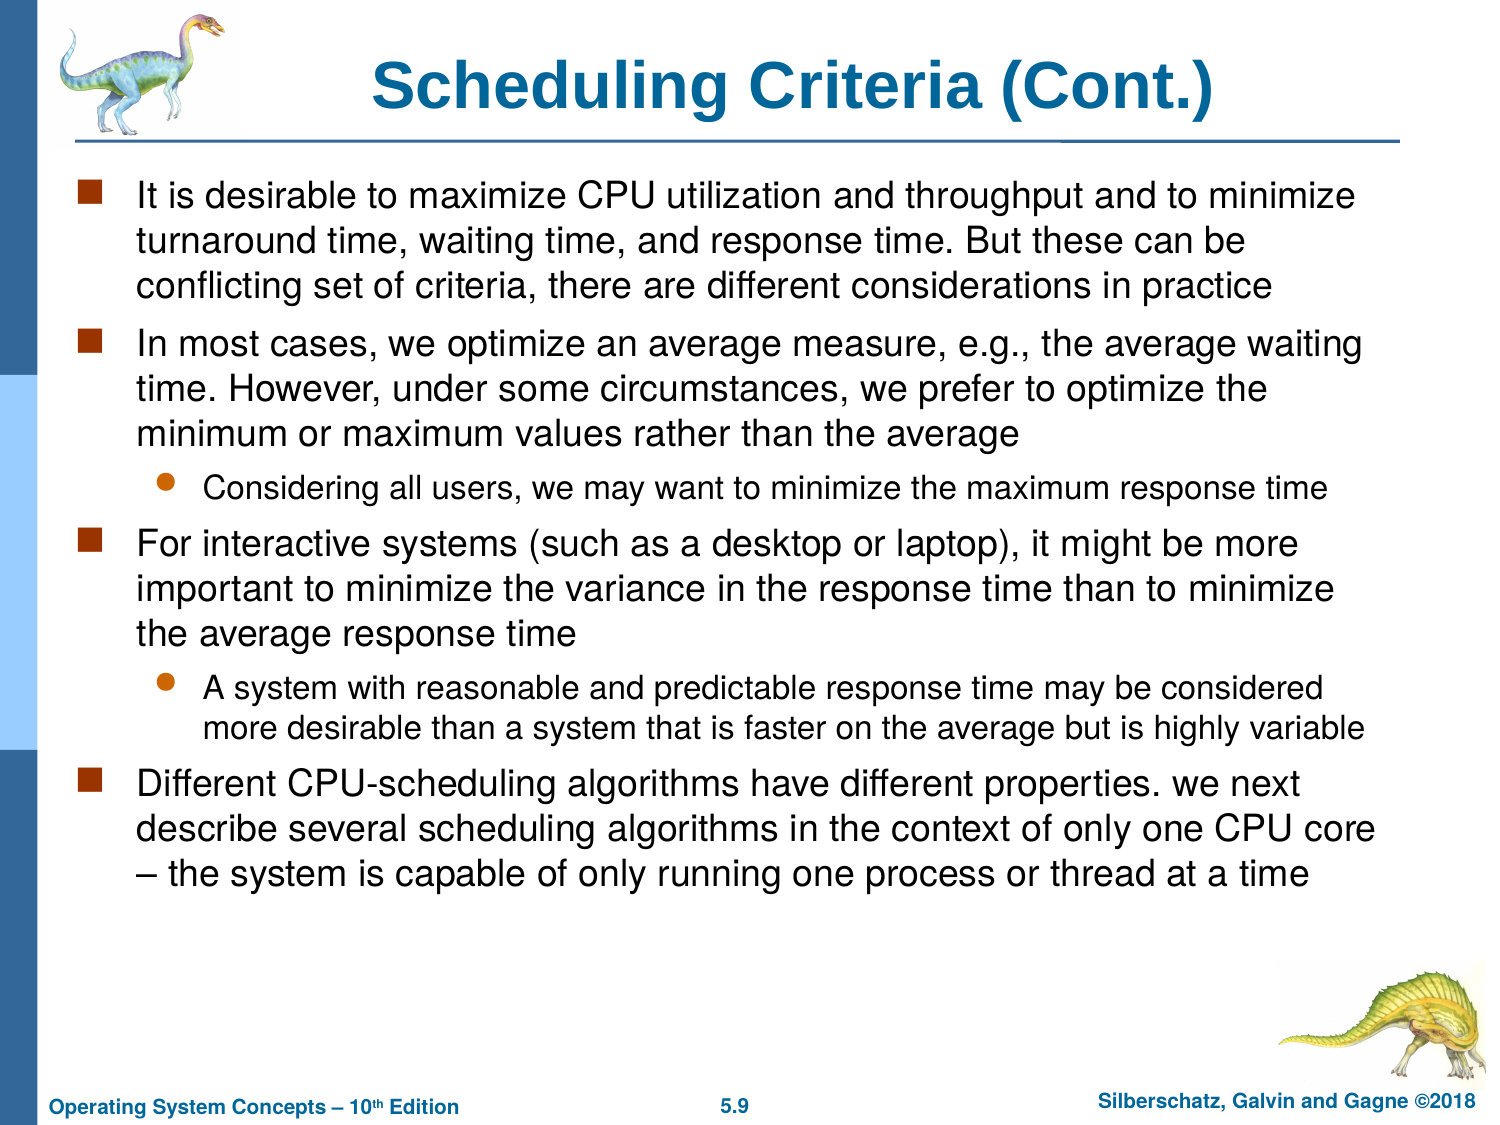

# Scheduling Criteria (Cont.)
It is desirable to maximize CPU utilization and throughput and to minimize turnaround time, waiting time, and response time. But these can be conflicting set of criteria, there are different considerations in practice
In most cases, we optimize an average measure, e.g., the average waiting time. However, under some circumstances, we prefer to optimize the minimum or maximum values rather than the average
Considering all users, we may want to minimize the maximum response time
For interactive systems (such as a desktop or laptop), it might be more important to minimize the variance in the response time than to minimize the average response time
A system with reasonable and predictable response time may be considered more desirable than a system that is faster on the average but is highly variable
Different CPU-scheduling algorithms have different properties. we next describe several scheduling algorithms in the context of only one CPU core – the system is capable of only running one process or thread at a time